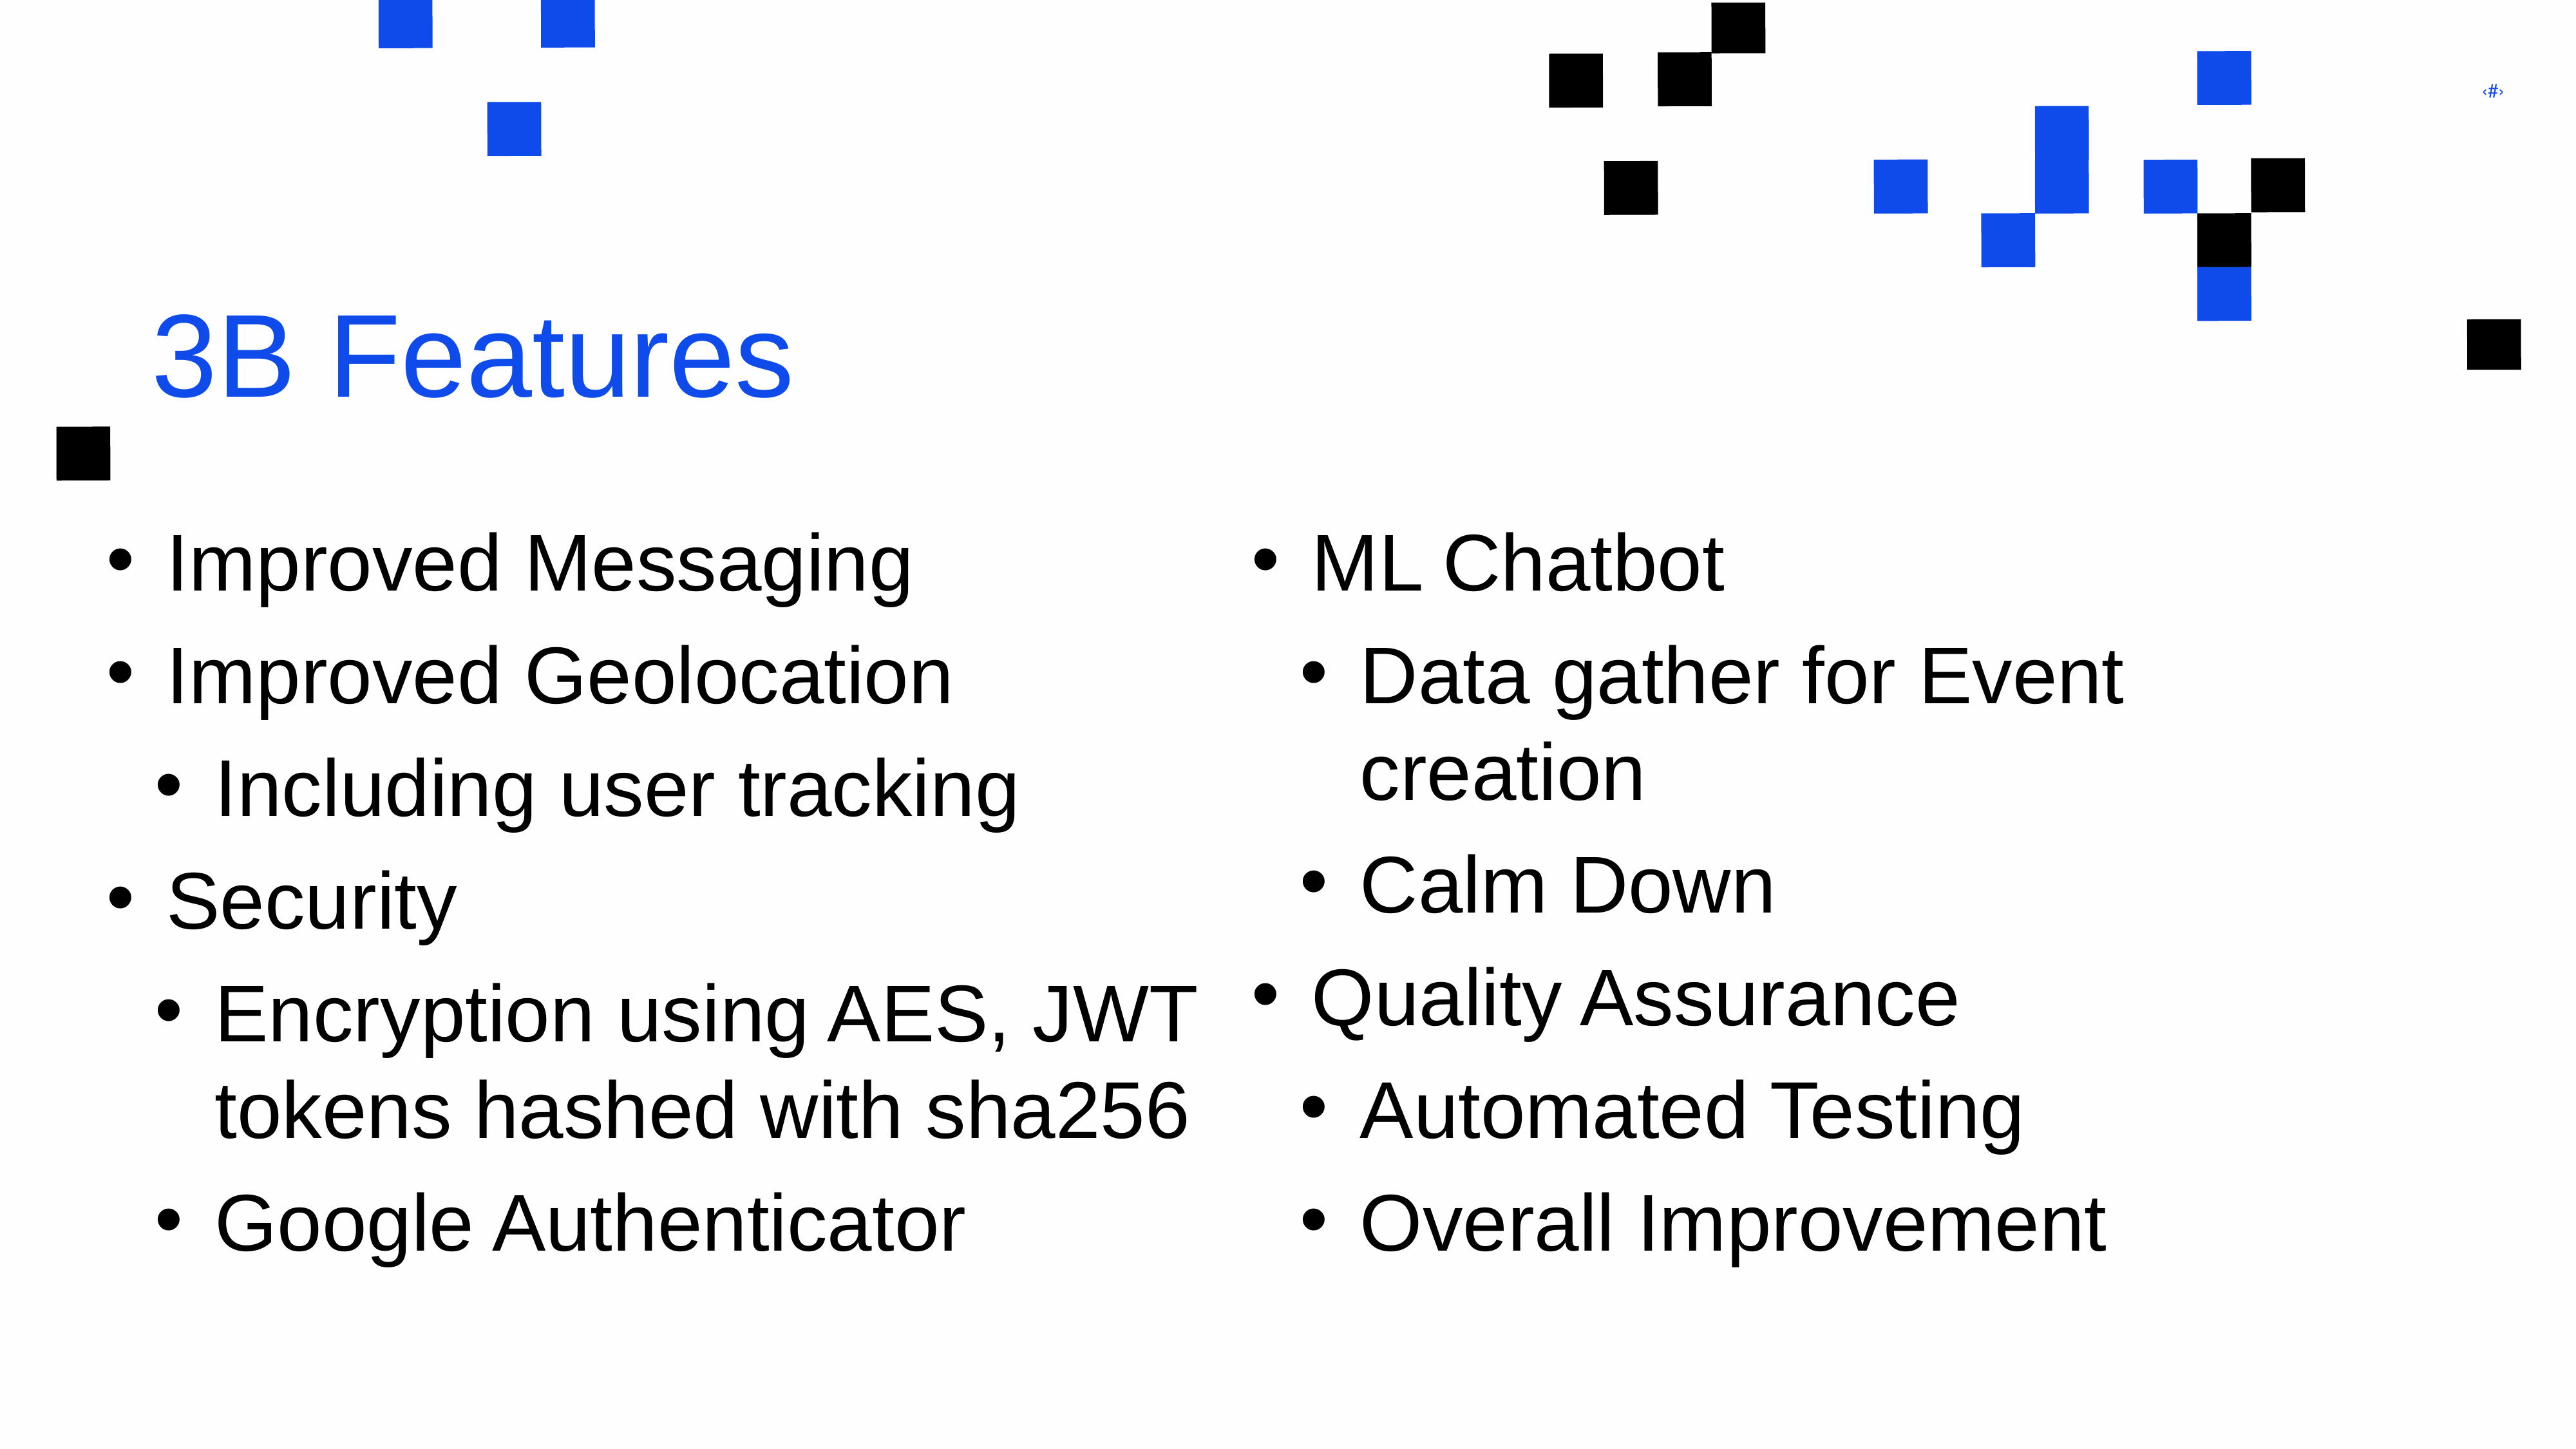

# 3B Features
Improved Messaging
Improved Geolocation
Including user tracking
Security
Encryption using AES, JWT tokens hashed with sha256
Google Authenticator
ML Chatbot
Data gather for Event creation
Calm Down
Quality Assurance
Automated Testing
Overall Improvement